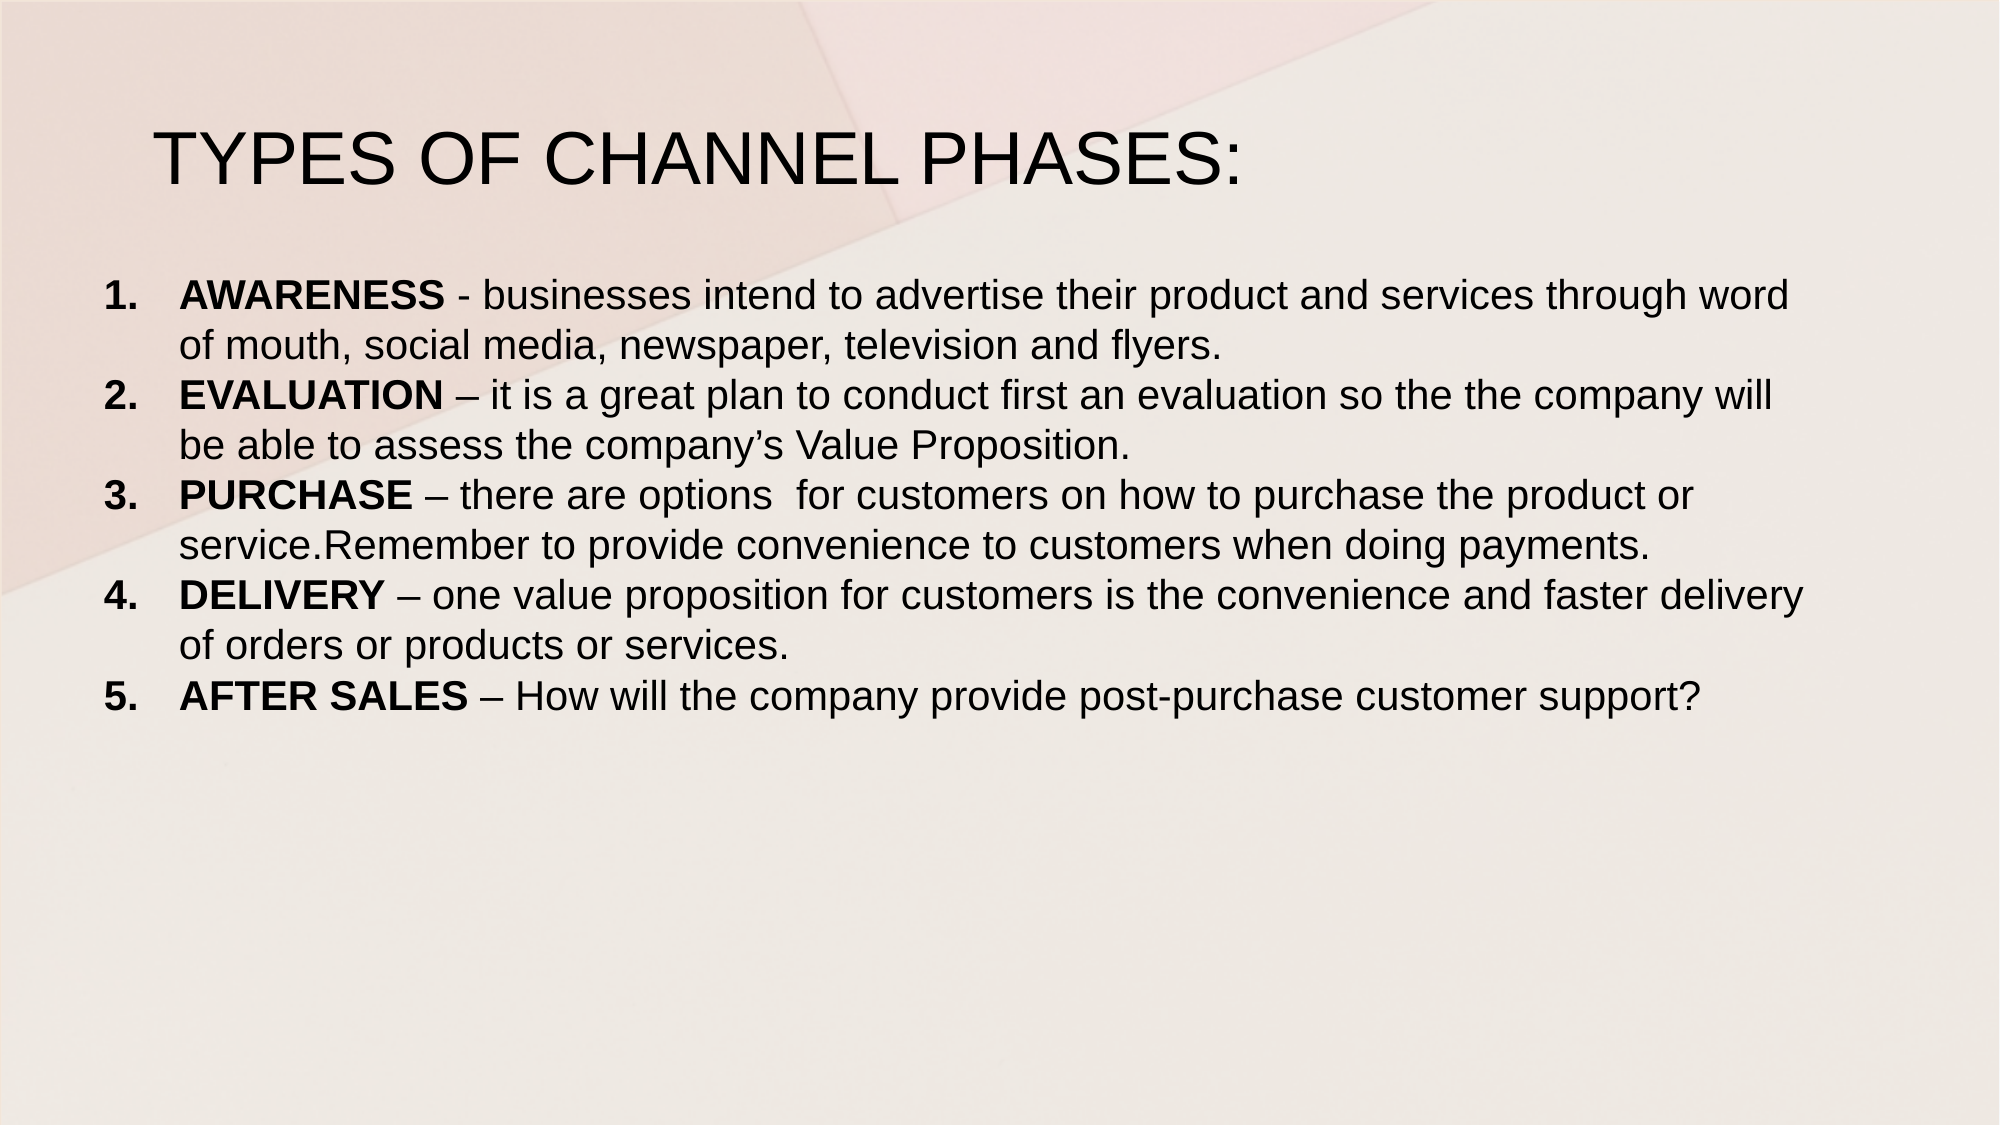

# TYPES OF CHANNEL PHASES:
AWARENESS - businesses intend to advertise their product and services through word of mouth, social media, newspaper, television and flyers.
EVALUATION – it is a great plan to conduct first an evaluation so the the company will be able to assess the company’s Value Proposition.
PURCHASE – there are options  for customers on how to purchase the product or service.Remember to provide convenience to customers when doing payments.
DELIVERY – one value proposition for customers is the convenience and faster delivery of orders or products or services.
AFTER SALES – How will the company provide post-purchase customer support?